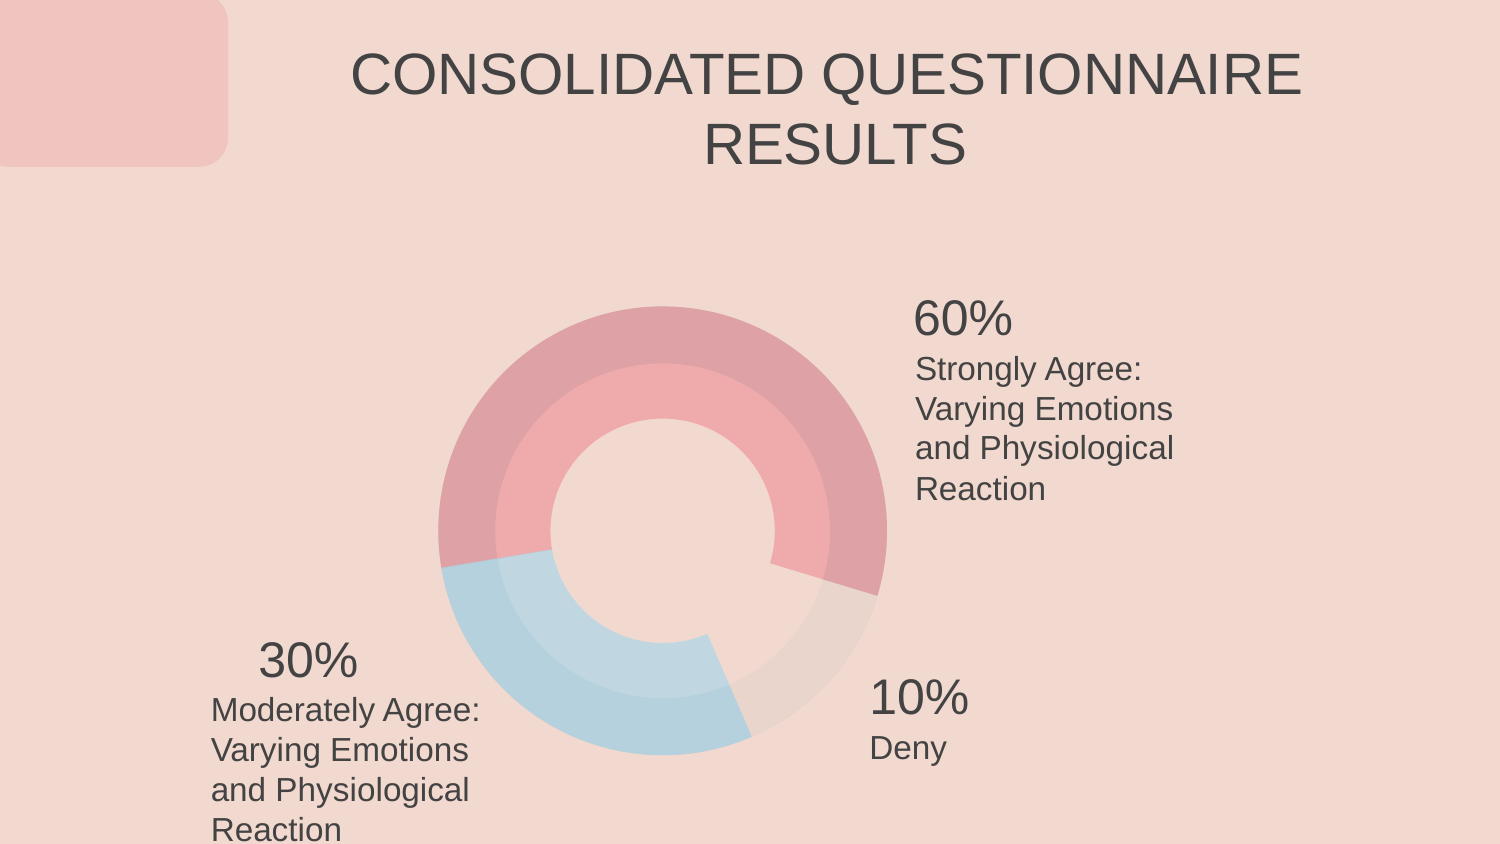

# CONSOLIDATED QUESTIONNAIRE
RESULTS
60%

Strongly Agree:
Varying Emotions and Physiological Reaction
30%
10%
Moderately Agree:
Varying Emotions and Physiological Reaction
Deny